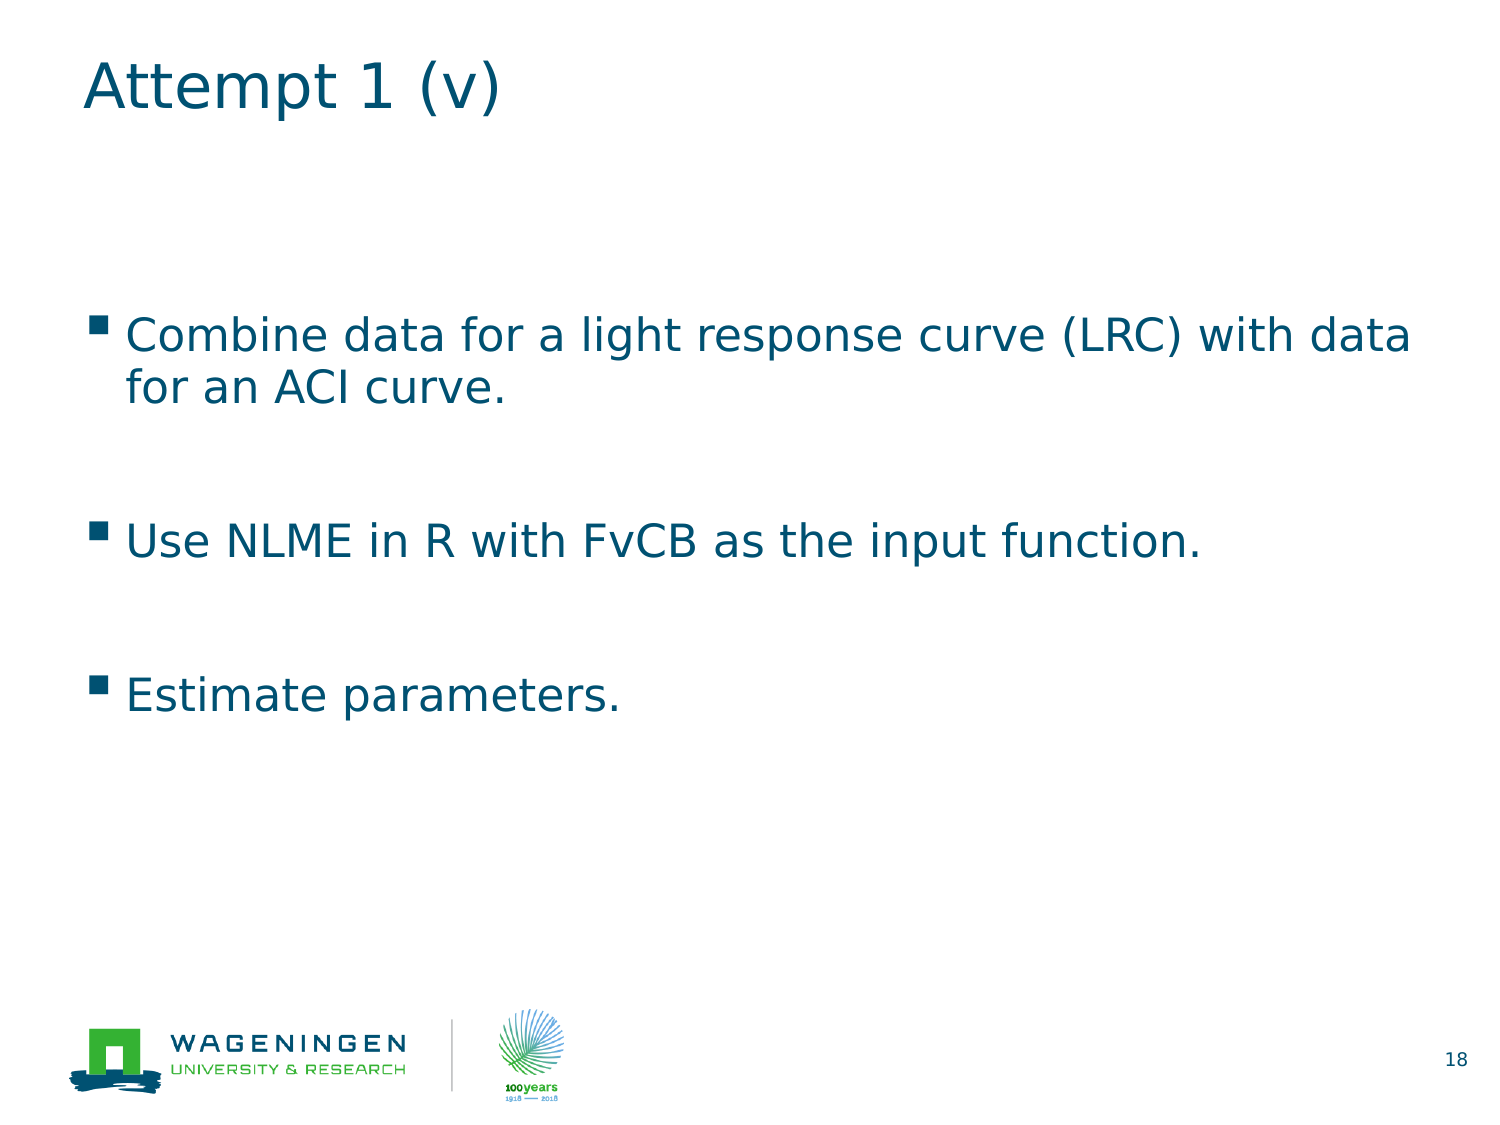

# Attempt 1 (v)
Combine data for a light response curve (LRC) with data for an ACI curve.

Use NLME in R with FvCB as the input function.

Estimate parameters.
18